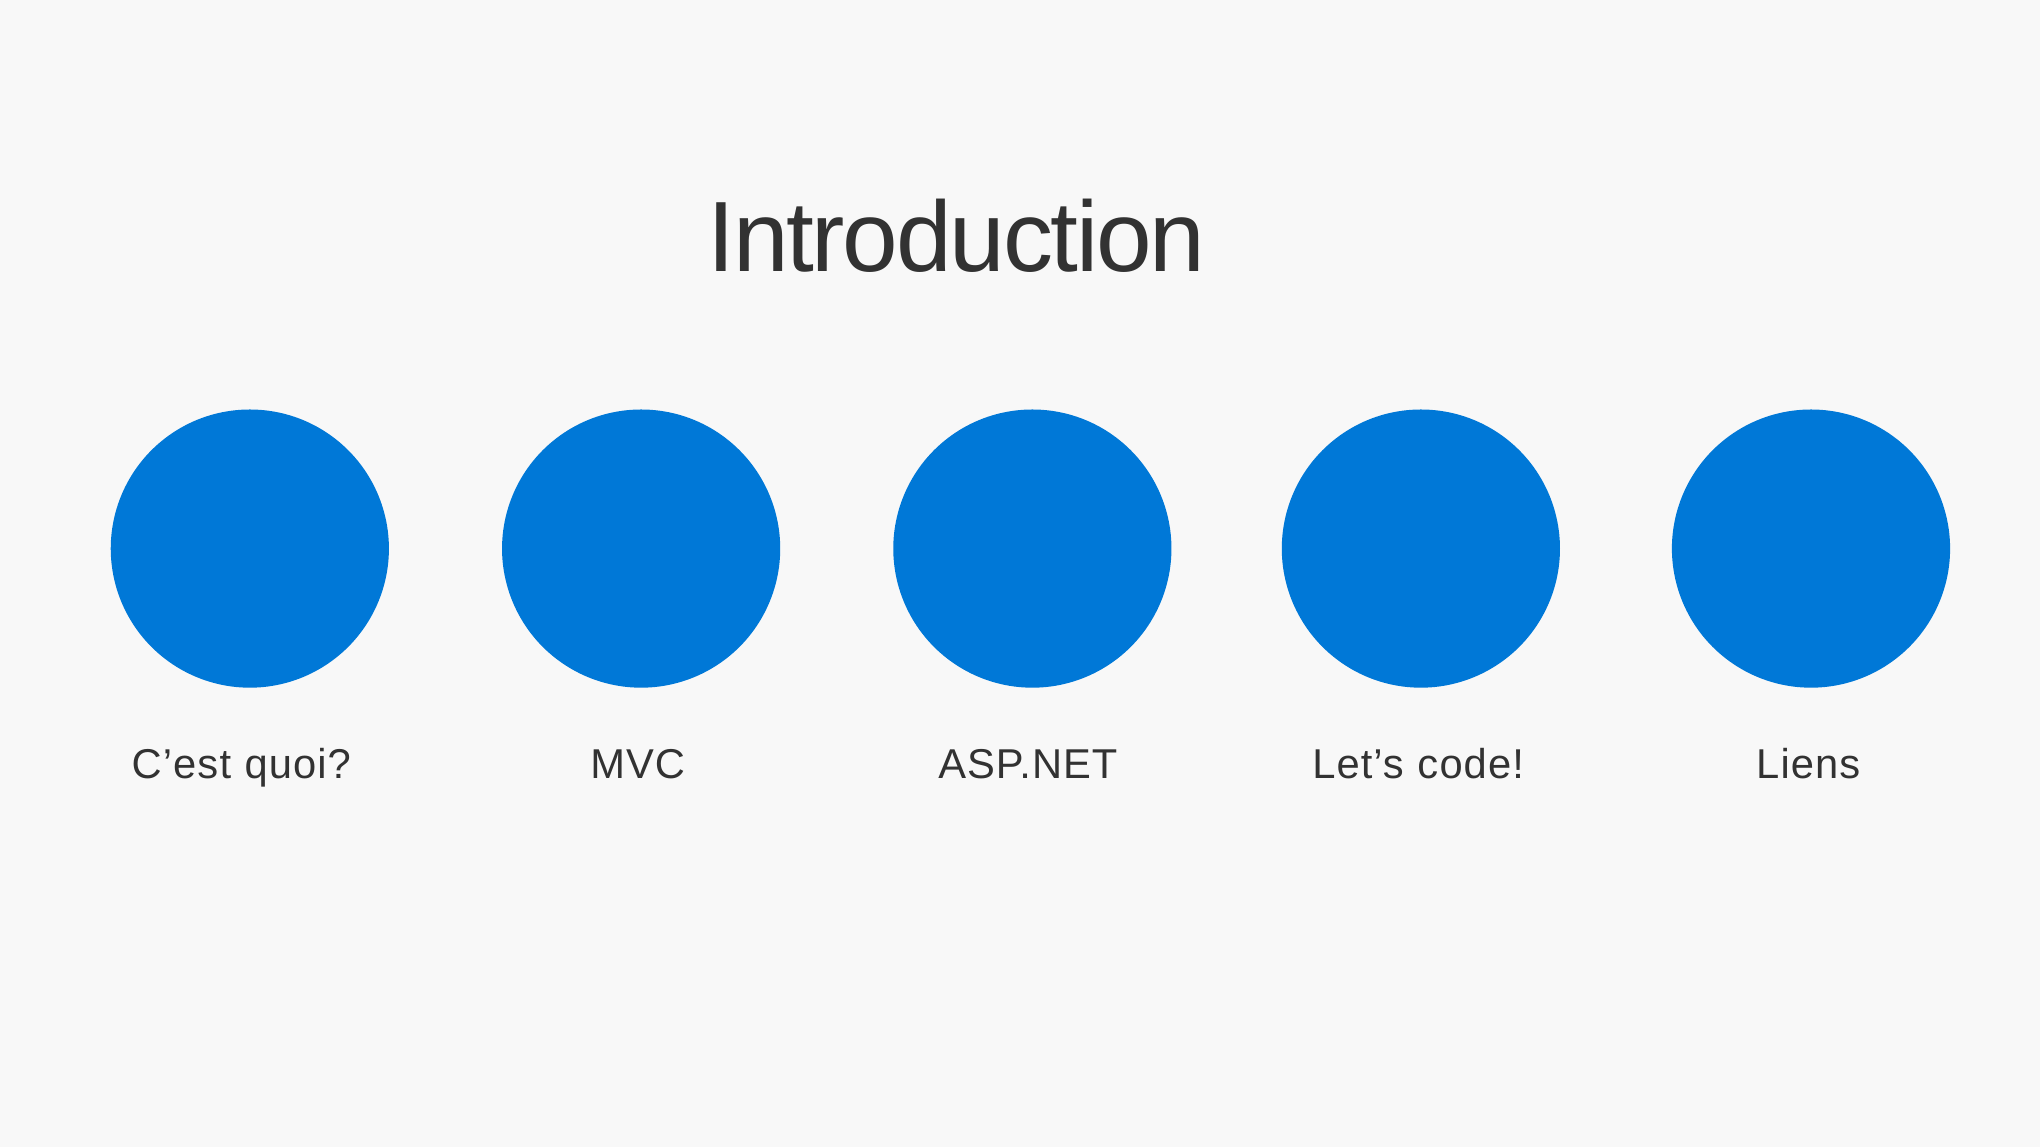

Introduction

C’est quoi?

MVC

ASP.NET

Let’s code!

Liens